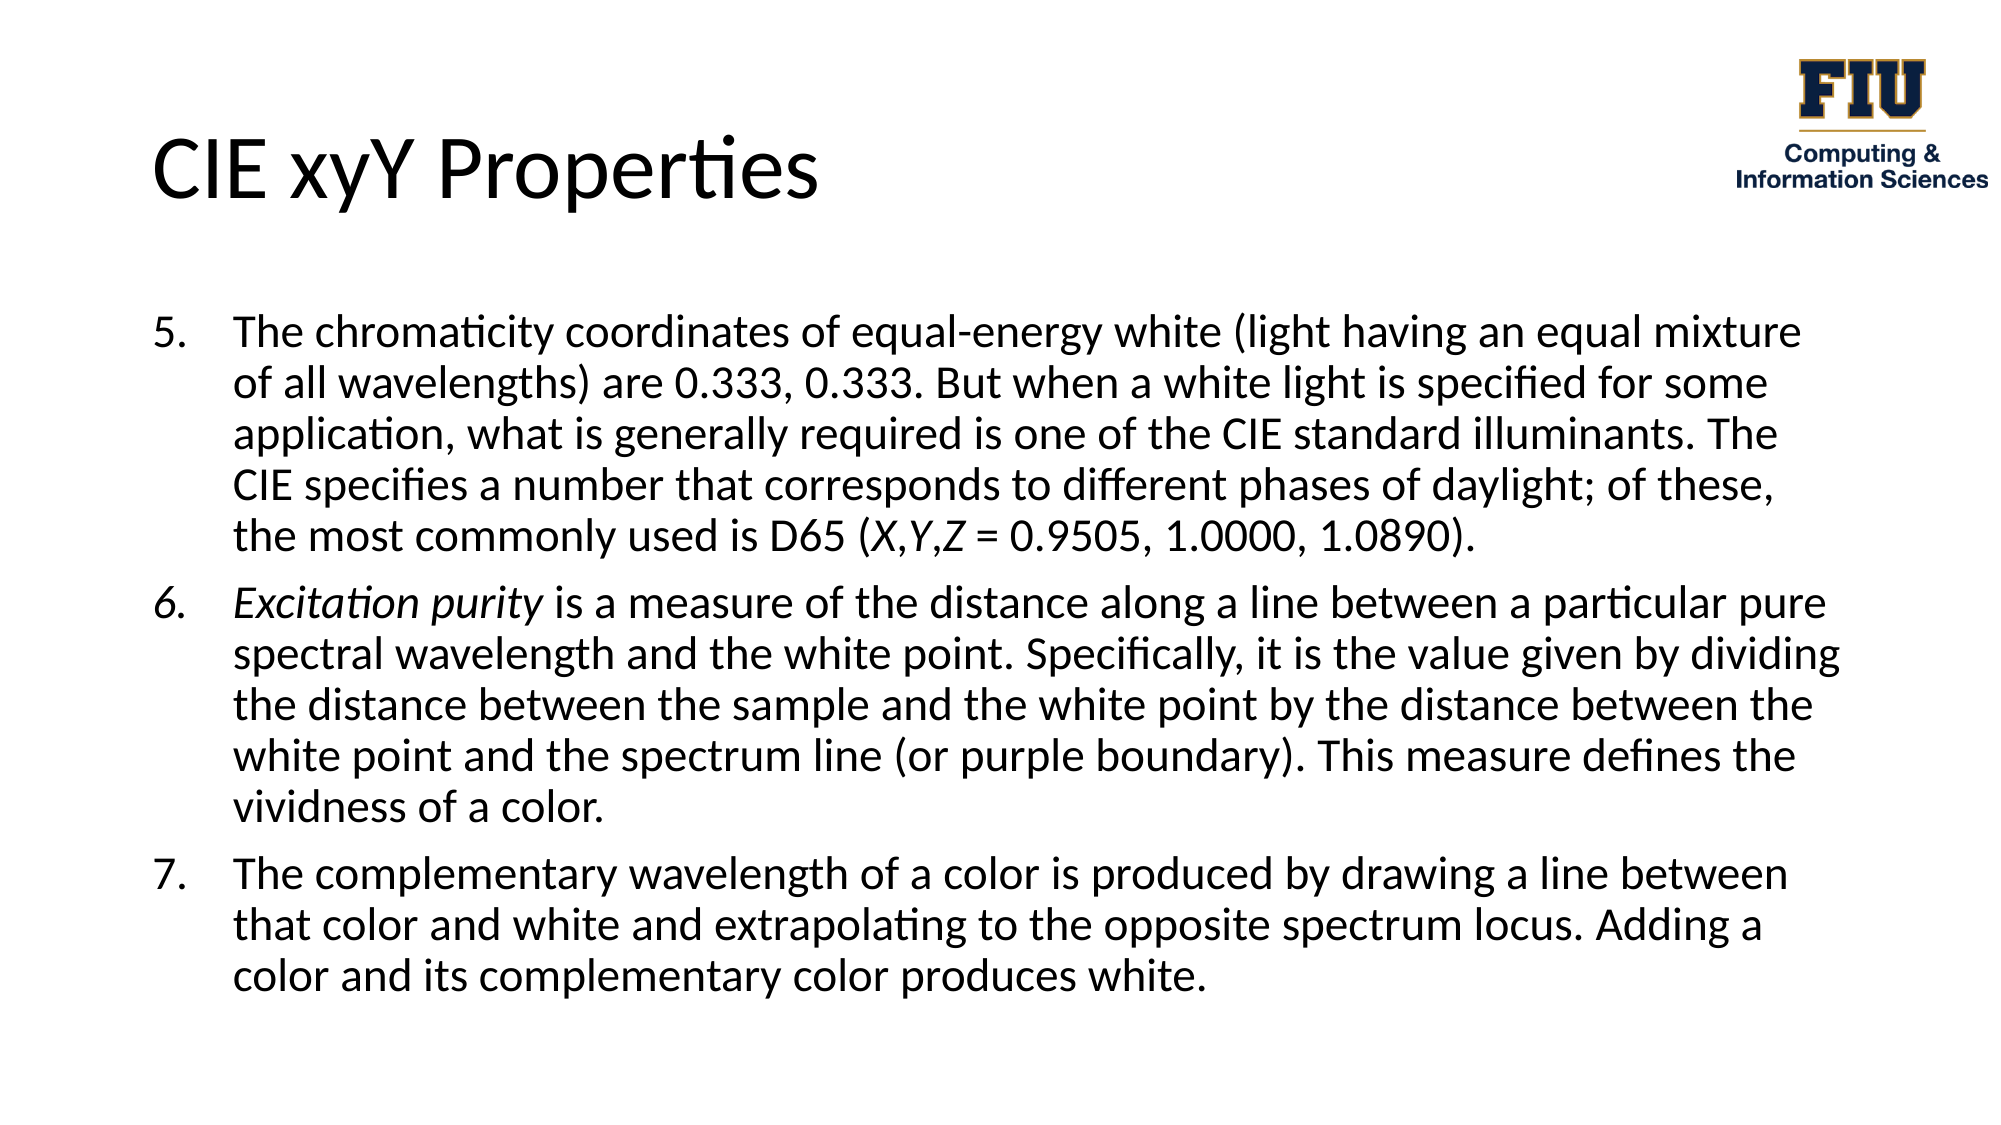

# CIE xyY Properties
The chromaticity coordinates of equal-energy white (light having an equal mixture of all wavelengths) are 0.333, 0.333. But when a white light is specified for some application, what is generally required is one of the CIE standard illuminants. The CIE specifies a number that corresponds to different phases of daylight; of these, the most commonly used is D65 (X,Y,Z = 0.9505, 1.0000, 1.0890).
Excitation purity is a measure of the distance along a line between a particular pure spectral wavelength and the white point. Specifically, it is the value given by dividing the distance between the sample and the white point by the distance between the white point and the spectrum line (or purple boundary). This measure defines the vividness of a color.
The complementary wavelength of a color is produced by drawing a line between that color and white and extrapolating to the opposite spectrum locus. Adding a color and its complementary color produces white.